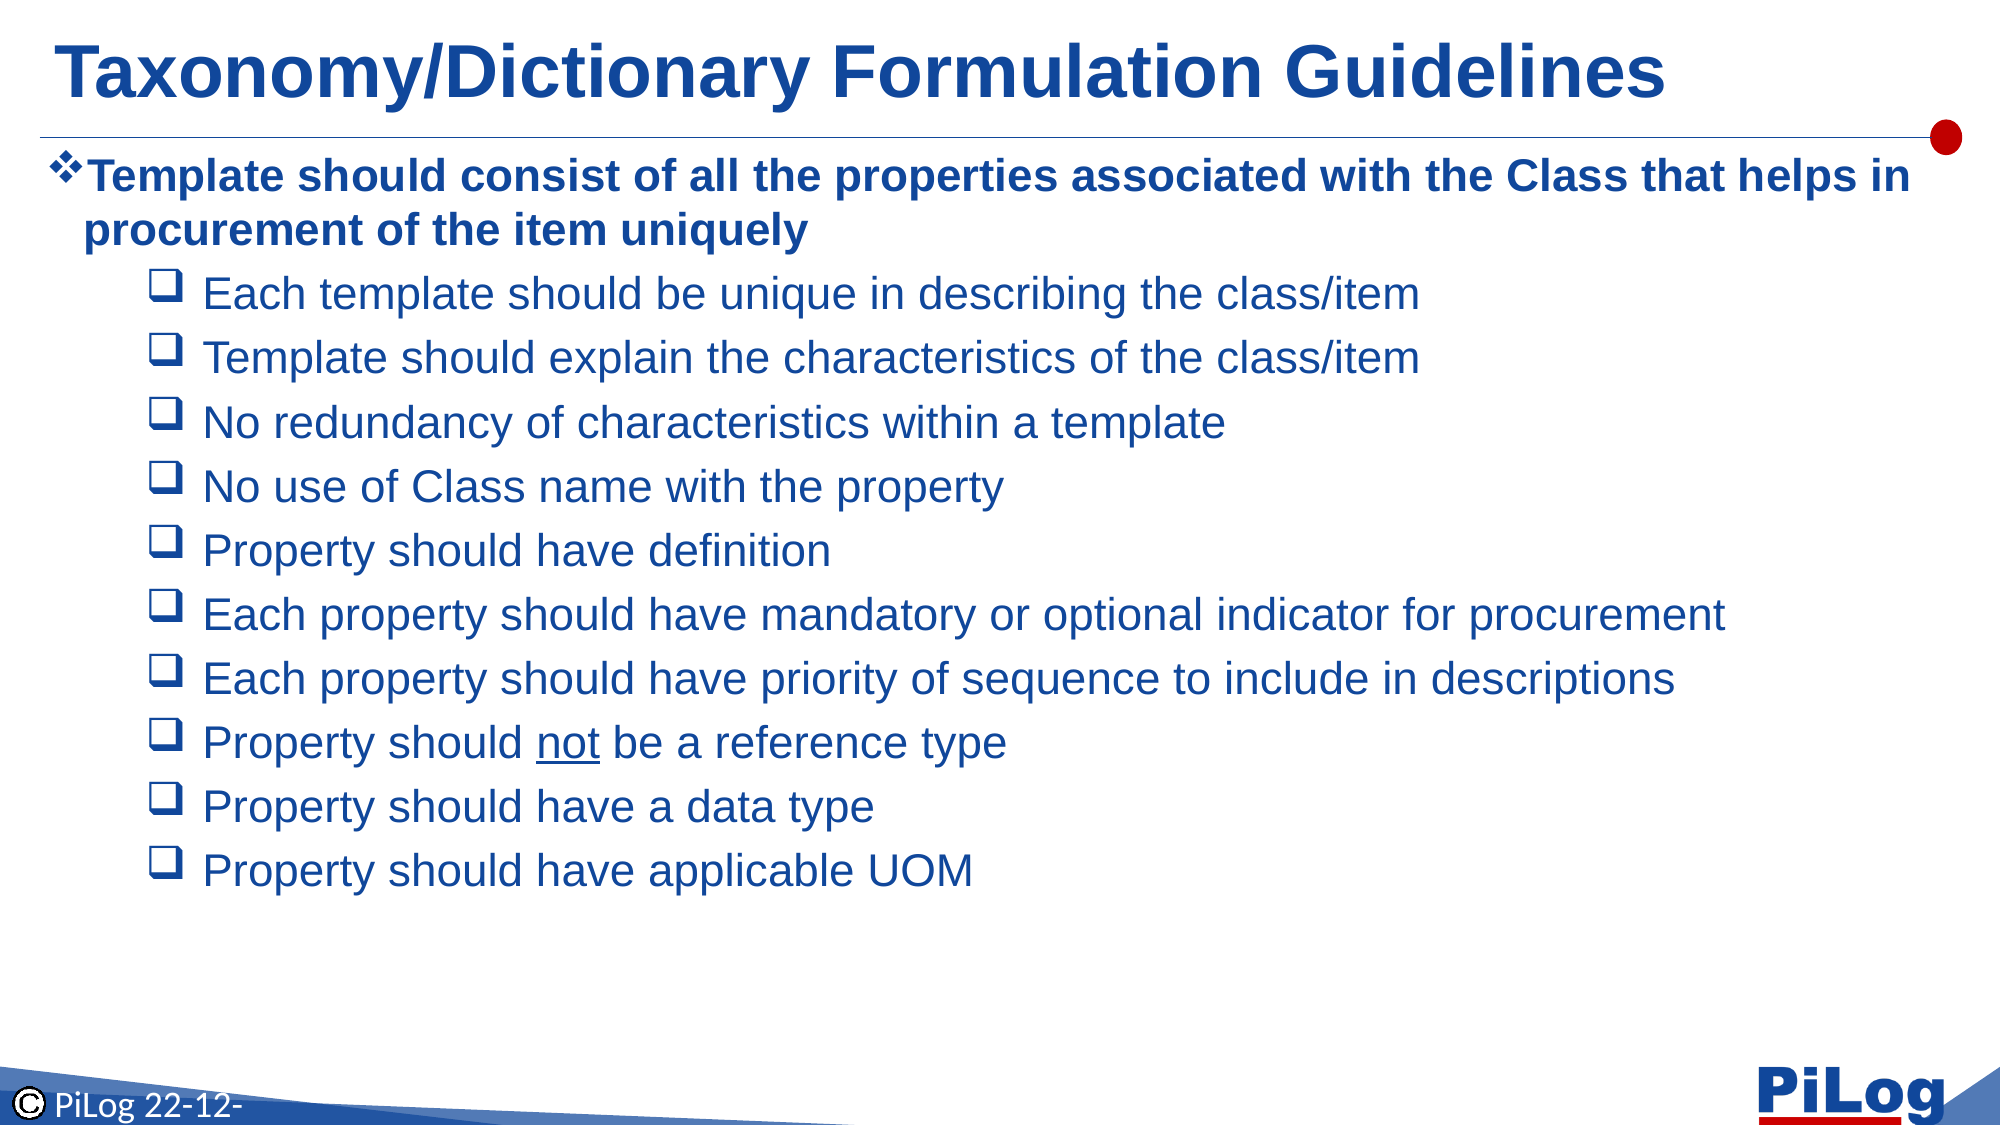

# Taxonomy/Dictionary Formulation Guidelines
Template should consist of all the properties associated with the Class that helps in procurement of the item uniquely
Each template should be unique in describing the class/item
Template should explain the characteristics of the class/item
No redundancy of characteristics within a template
No use of Class name with the property
Property should have definition
Each property should have mandatory or optional indicator for procurement
Each property should have priority of sequence to include in descriptions
Property should not be a reference type
Property should have a data type
Property should have applicable UOM

PiLog 22-12-2025